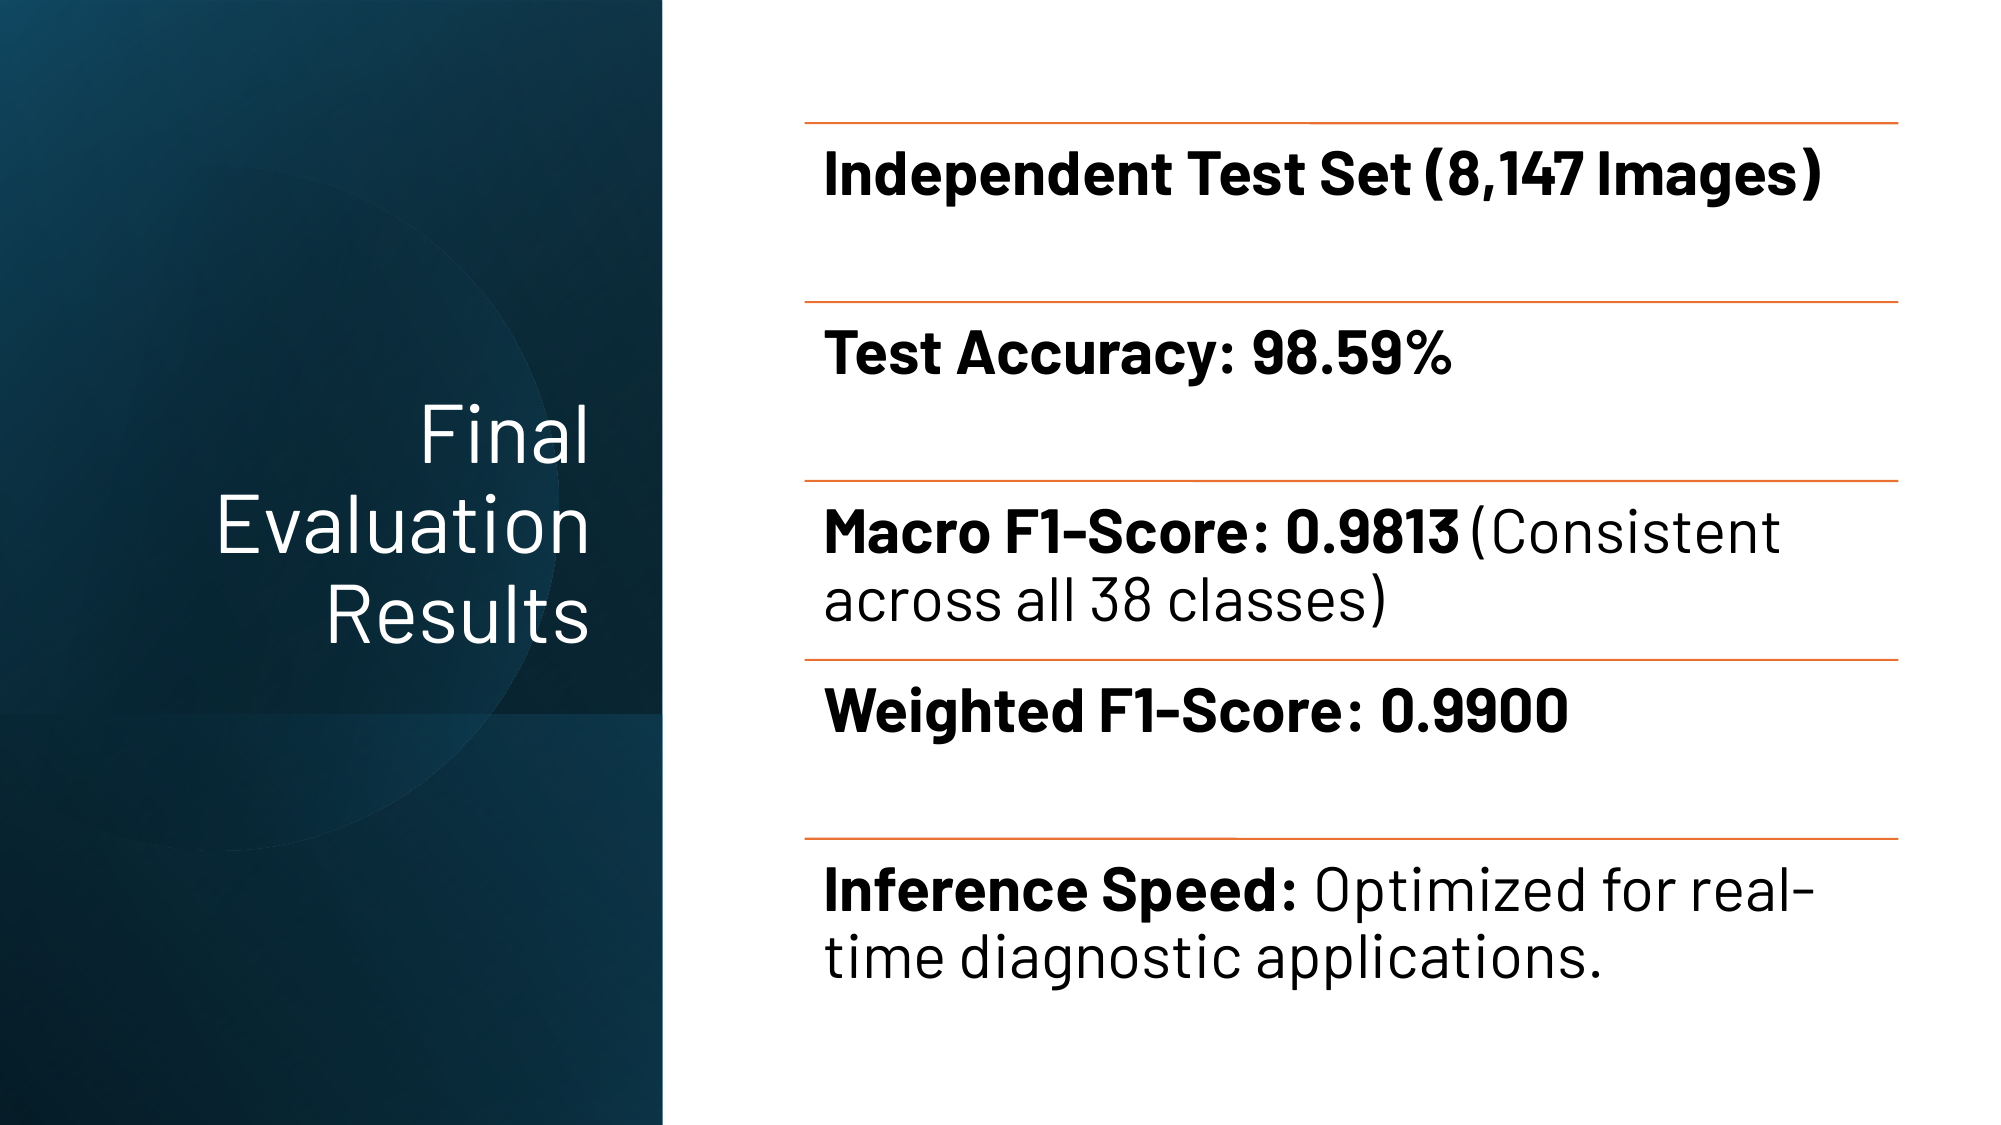

Independent Test Set (8,147 Images)
Test Accuracy: 98.59%
Macro F1-Score: 0.9813 (Consistent across all 38 classes)
Weighted F1-Score: 0.9900
Inference Speed: Optimized for real-time diagnostic applications.

# Final Evaluation Results